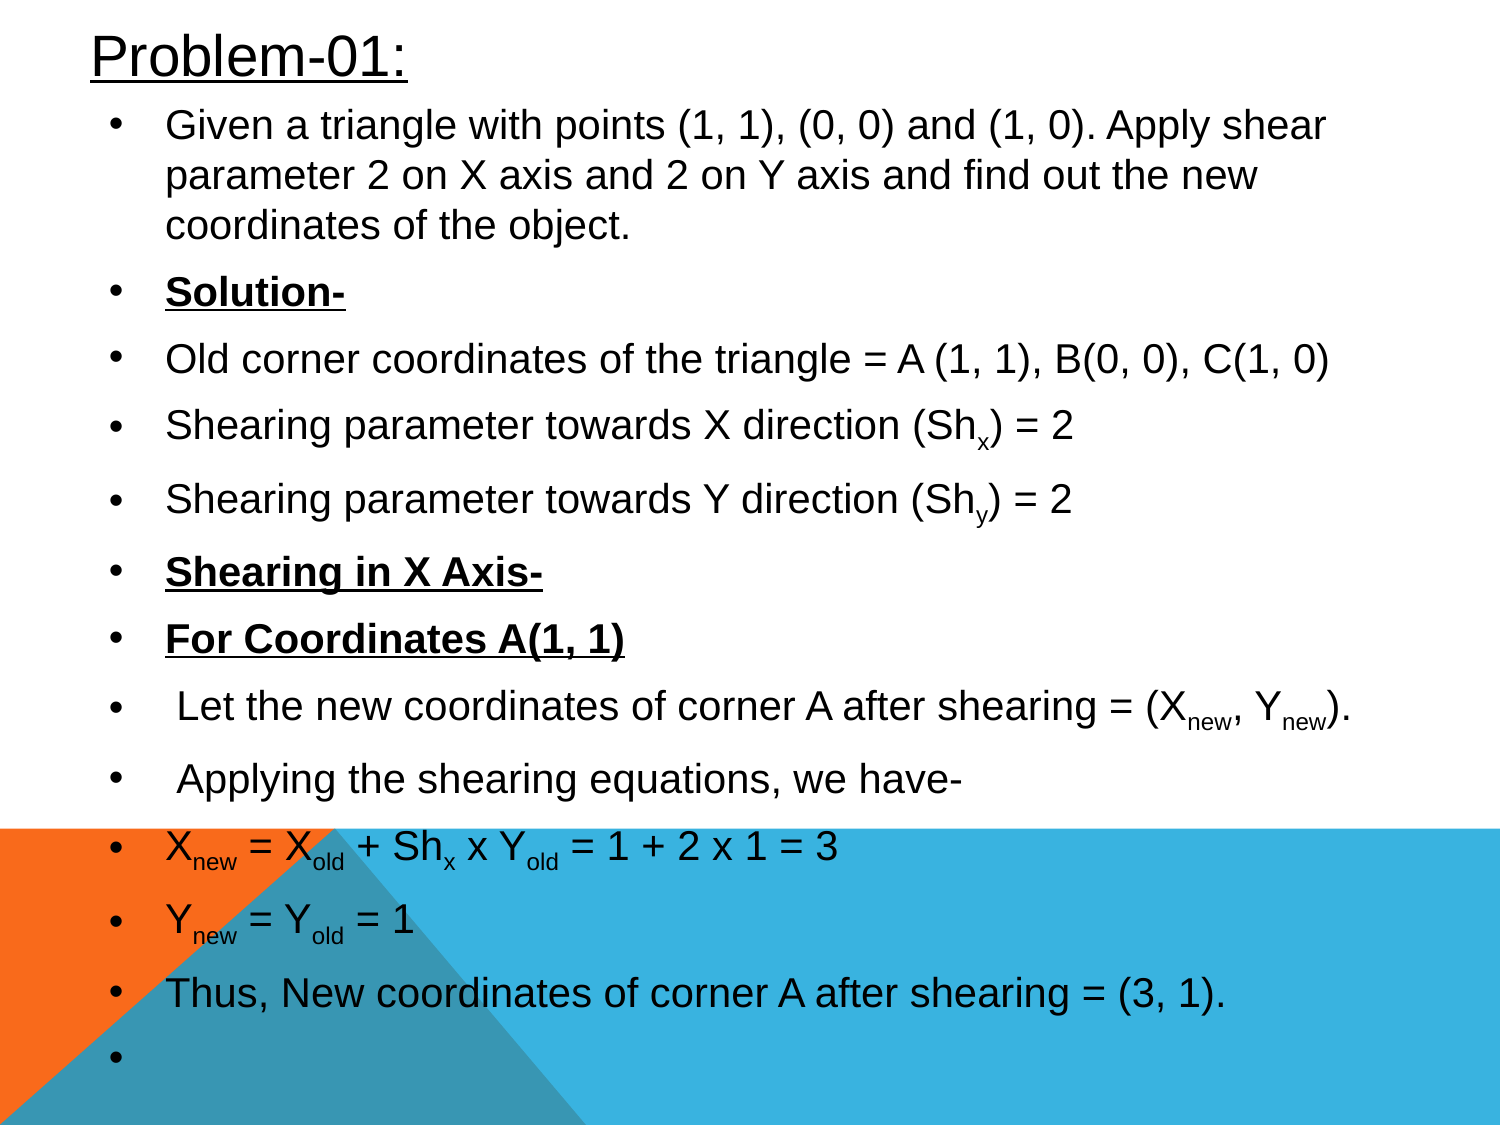

# Problem-01:
Given a triangle with points (1, 1), (0, 0) and (1, 0). Apply shear parameter 2 on X axis and 2 on Y axis and find out the new coordinates of the object.
Solution-
Old corner coordinates of the triangle = A (1, 1), B(0, 0), C(1, 0)
Shearing parameter towards X direction (Shx) = 2
Shearing parameter towards Y direction (Shy) = 2
Shearing in X Axis-
For Coordinates A(1, 1)
 Let the new coordinates of corner A after shearing = (Xnew, Ynew).
 Applying the shearing equations, we have-
Xnew = Xold + Shx x Yold = 1 + 2 x 1 = 3
Ynew = Yold = 1
Thus, New coordinates of corner A after shearing = (3, 1).